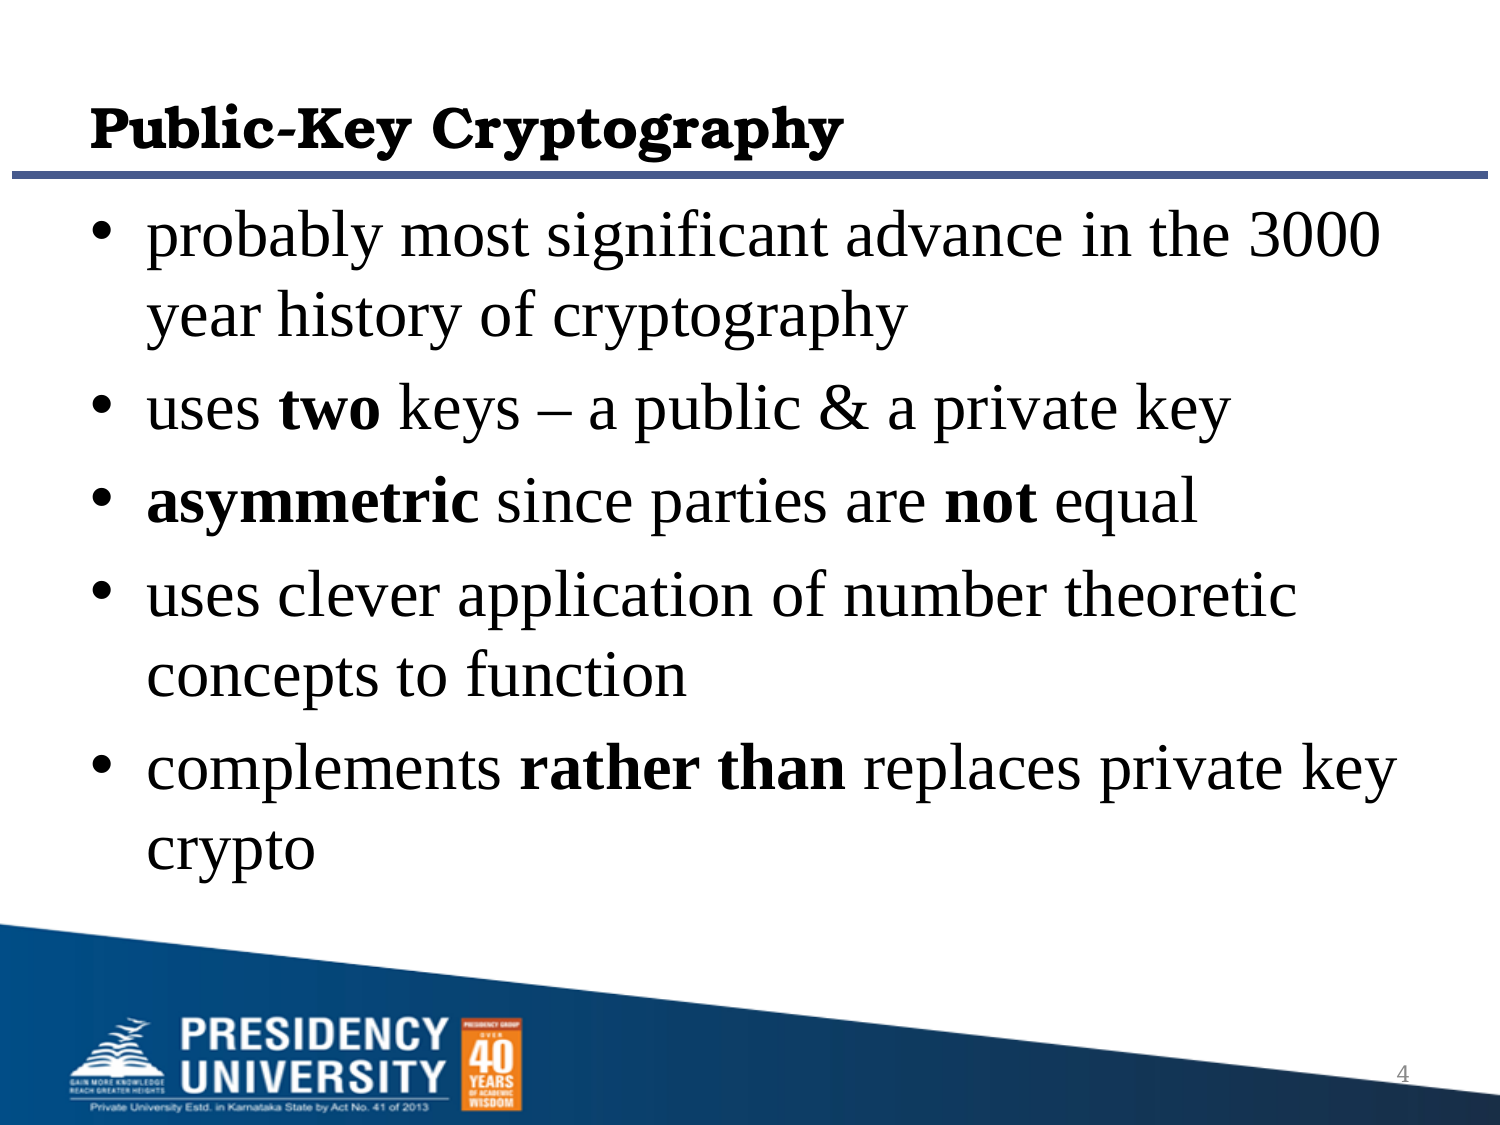

# Public-Key Cryptography
probably most significant advance in the 3000 year history of cryptography
uses two keys – a public & a private key
asymmetric since parties are not equal
uses clever application of number theoretic concepts to function
complements rather than replaces private key crypto

4